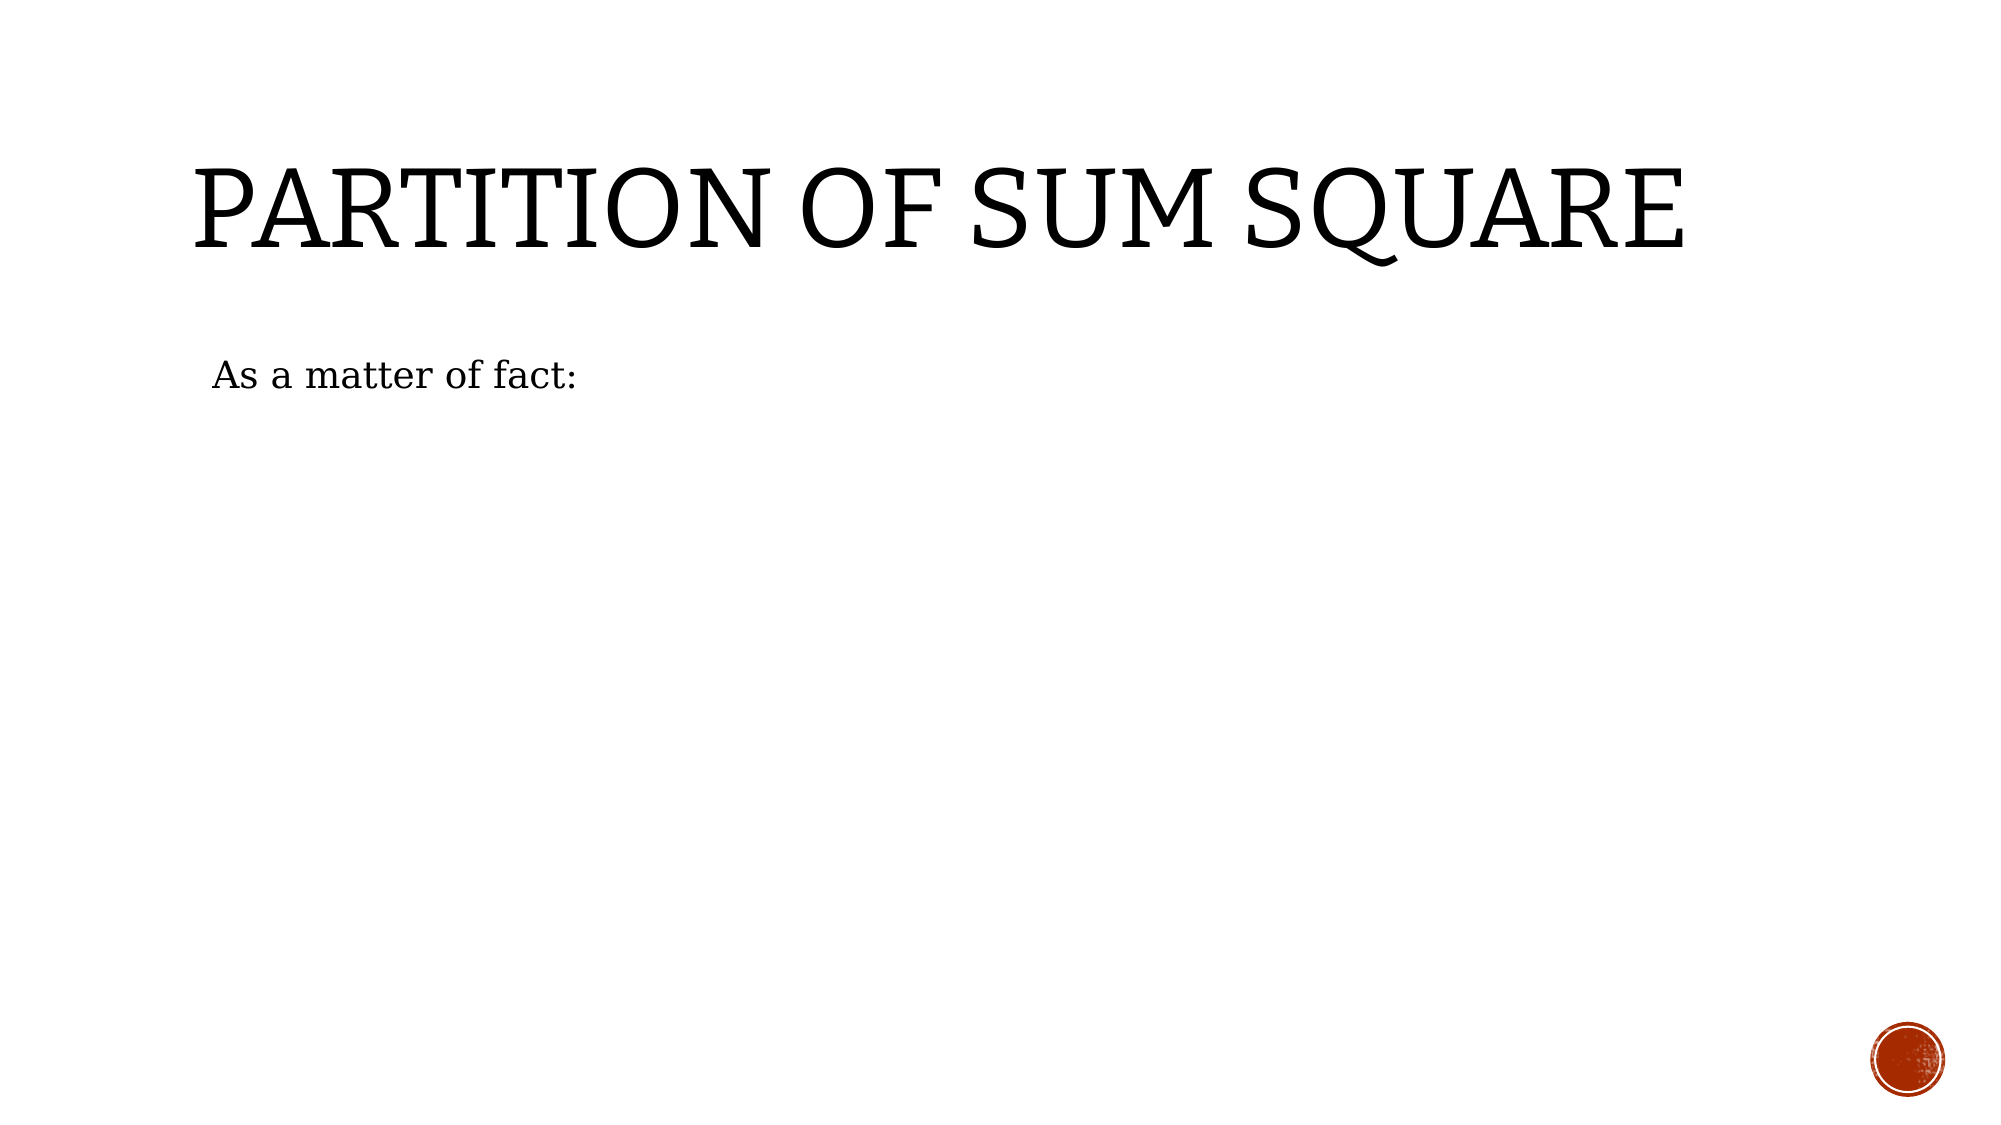

# Partition of sum square
As a matter of fact: